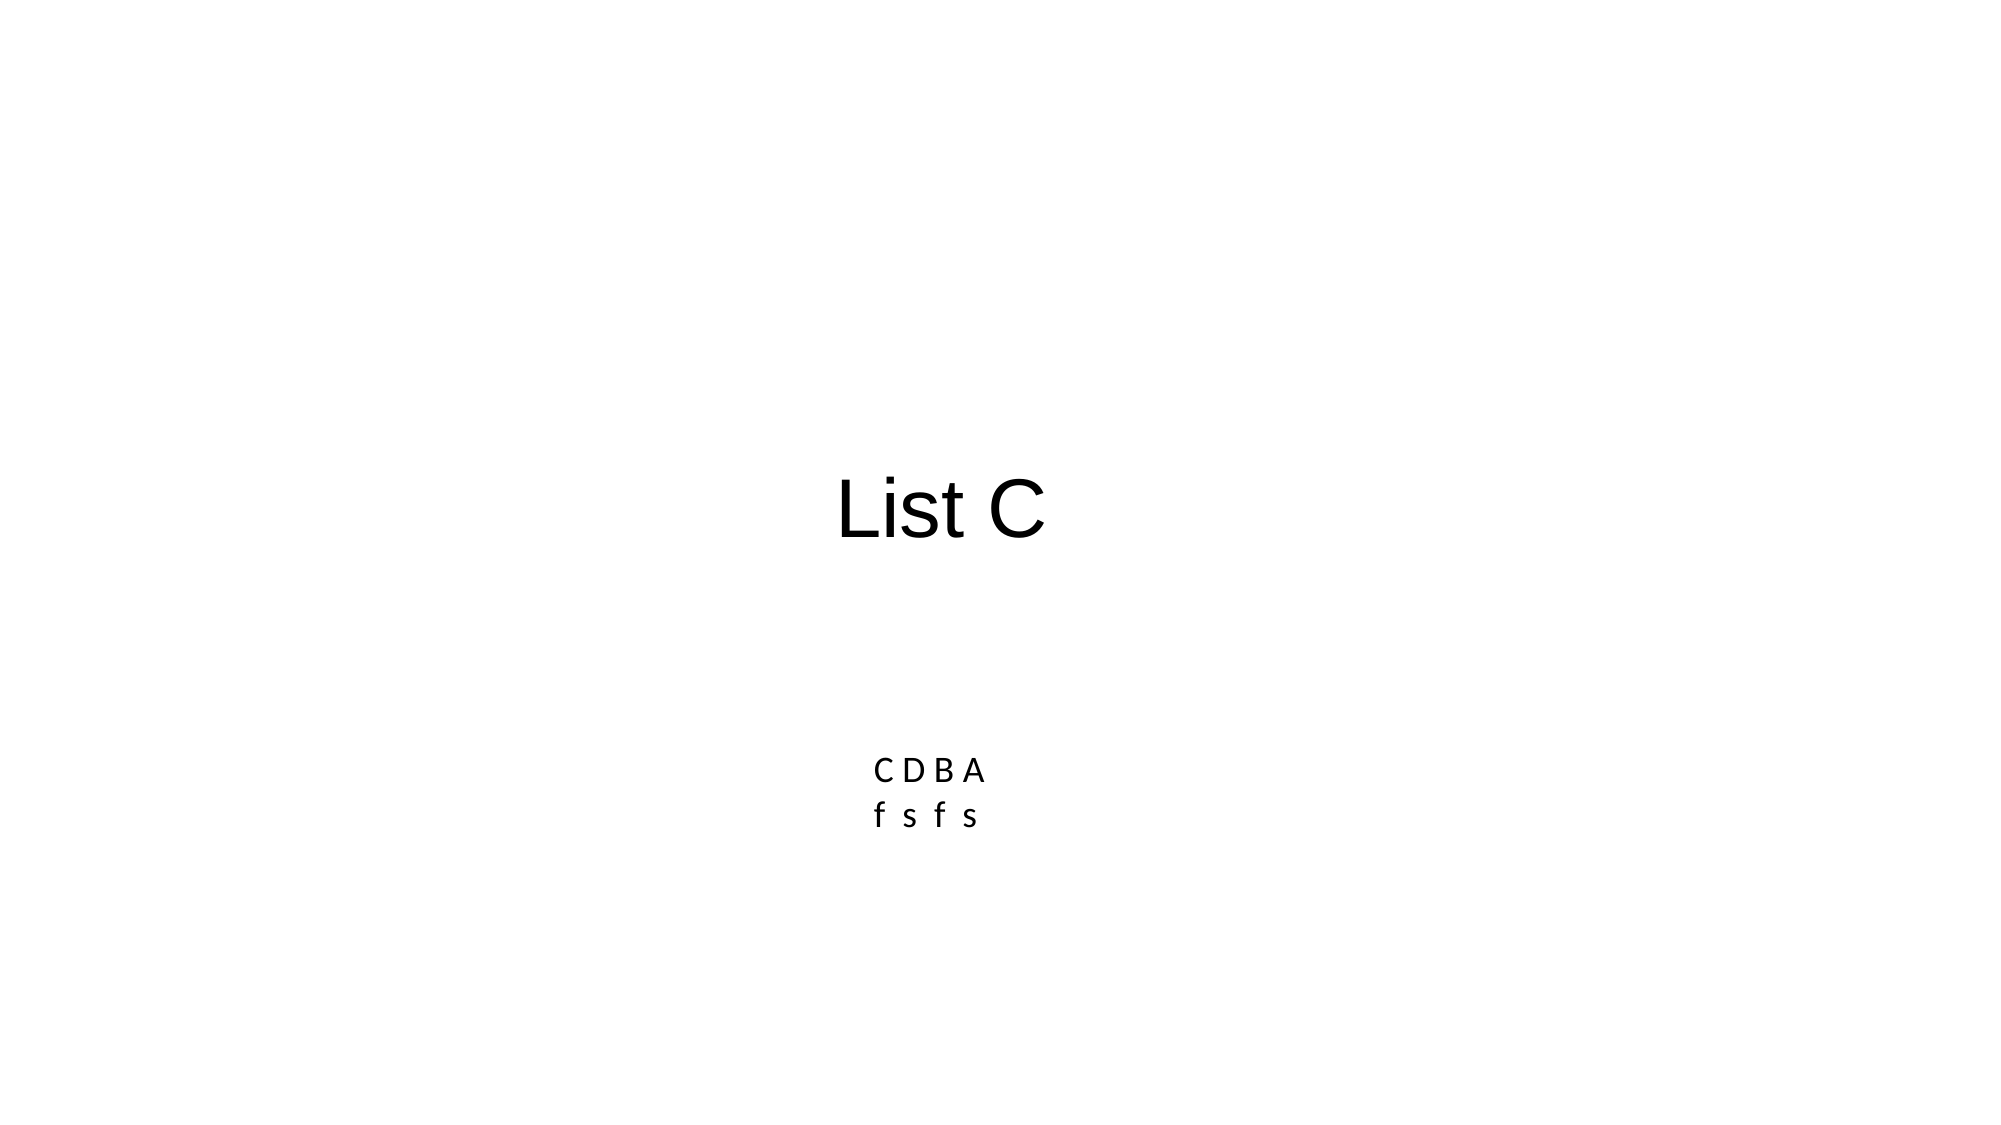

List C
C D B A
f  s  f  s